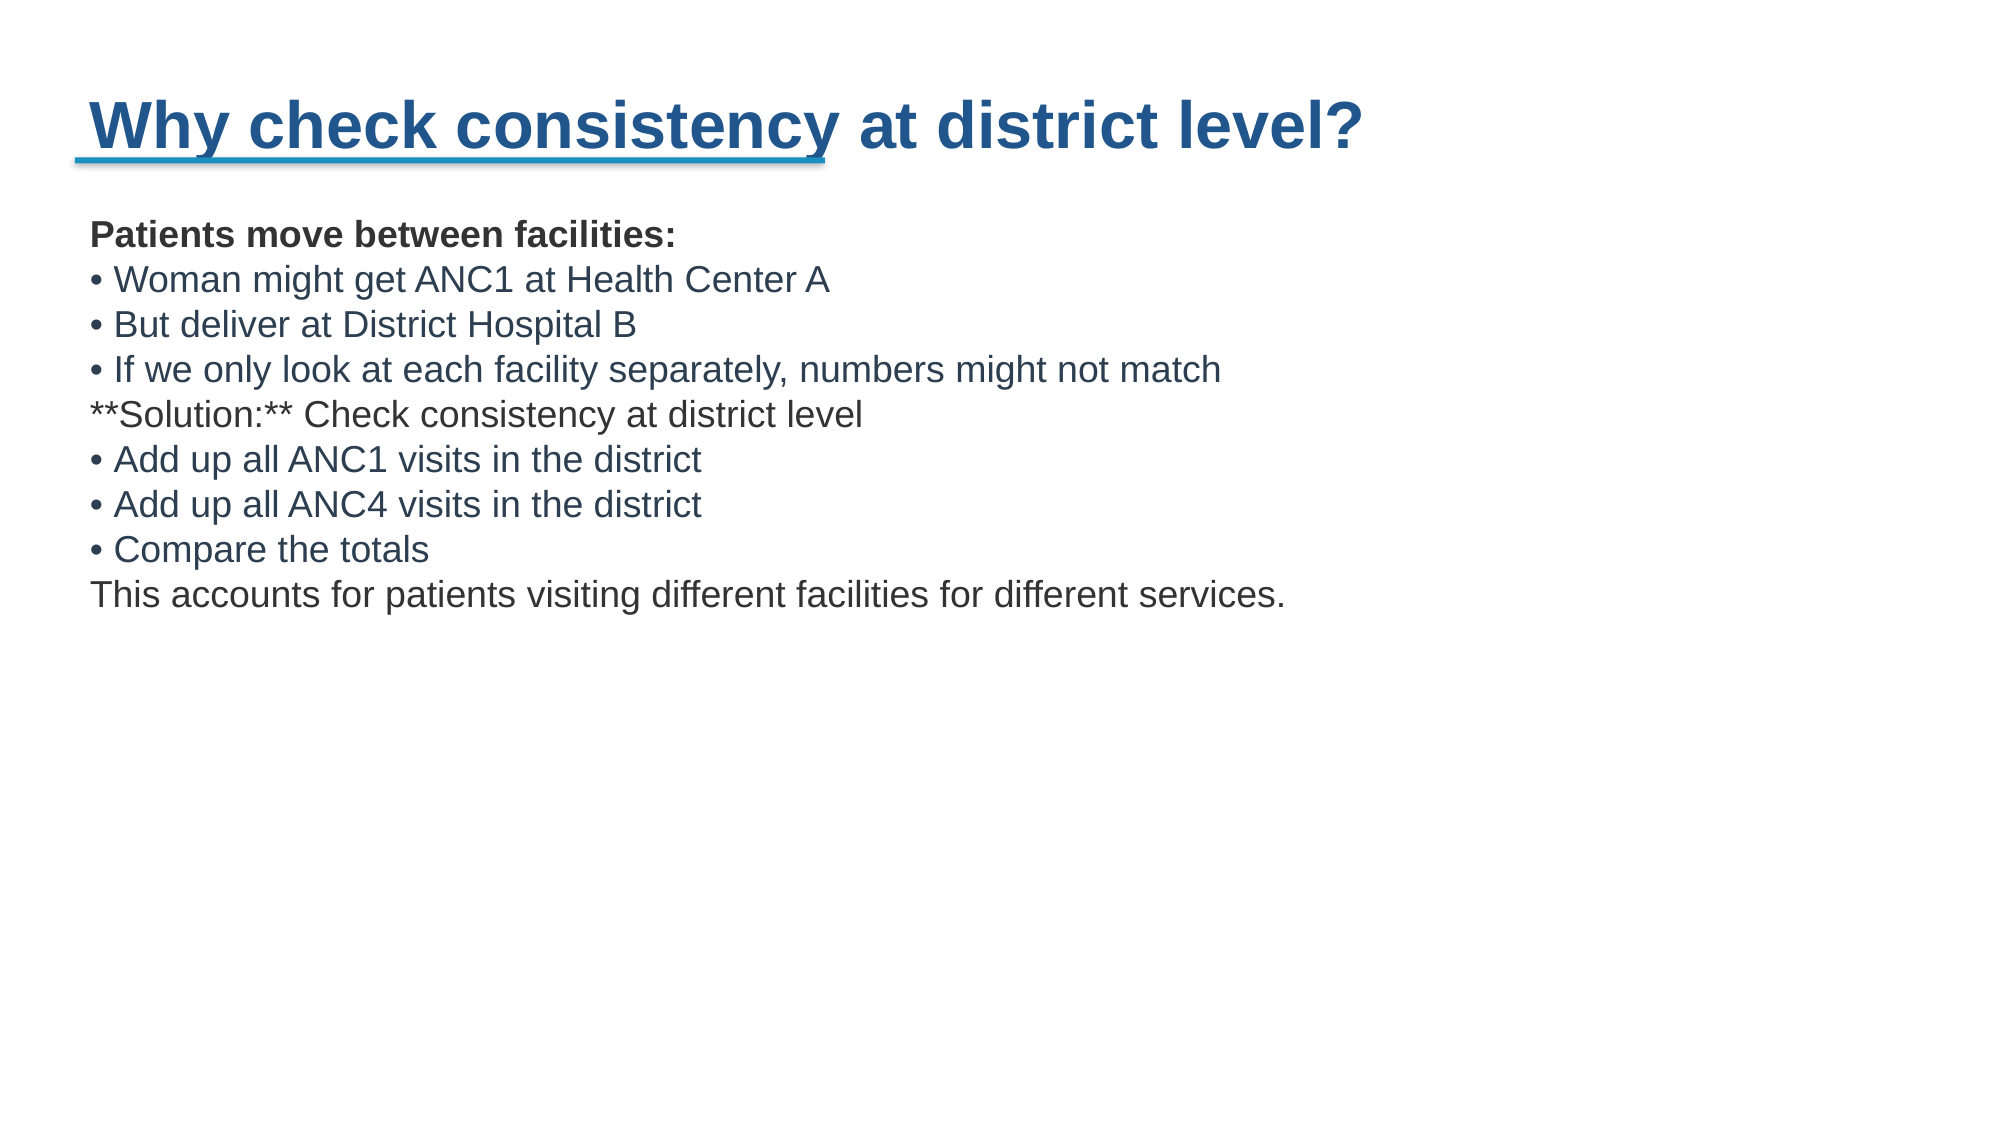

Why check consistency at district level?

Patients move between facilities:
• Woman might get ANC1 at Health Center A
• But deliver at District Hospital B
• If we only look at each facility separately, numbers might not match
**Solution:** Check consistency at district level
• Add up all ANC1 visits in the district
• Add up all ANC4 visits in the district
• Compare the totals
This accounts for patients visiting different facilities for different services.